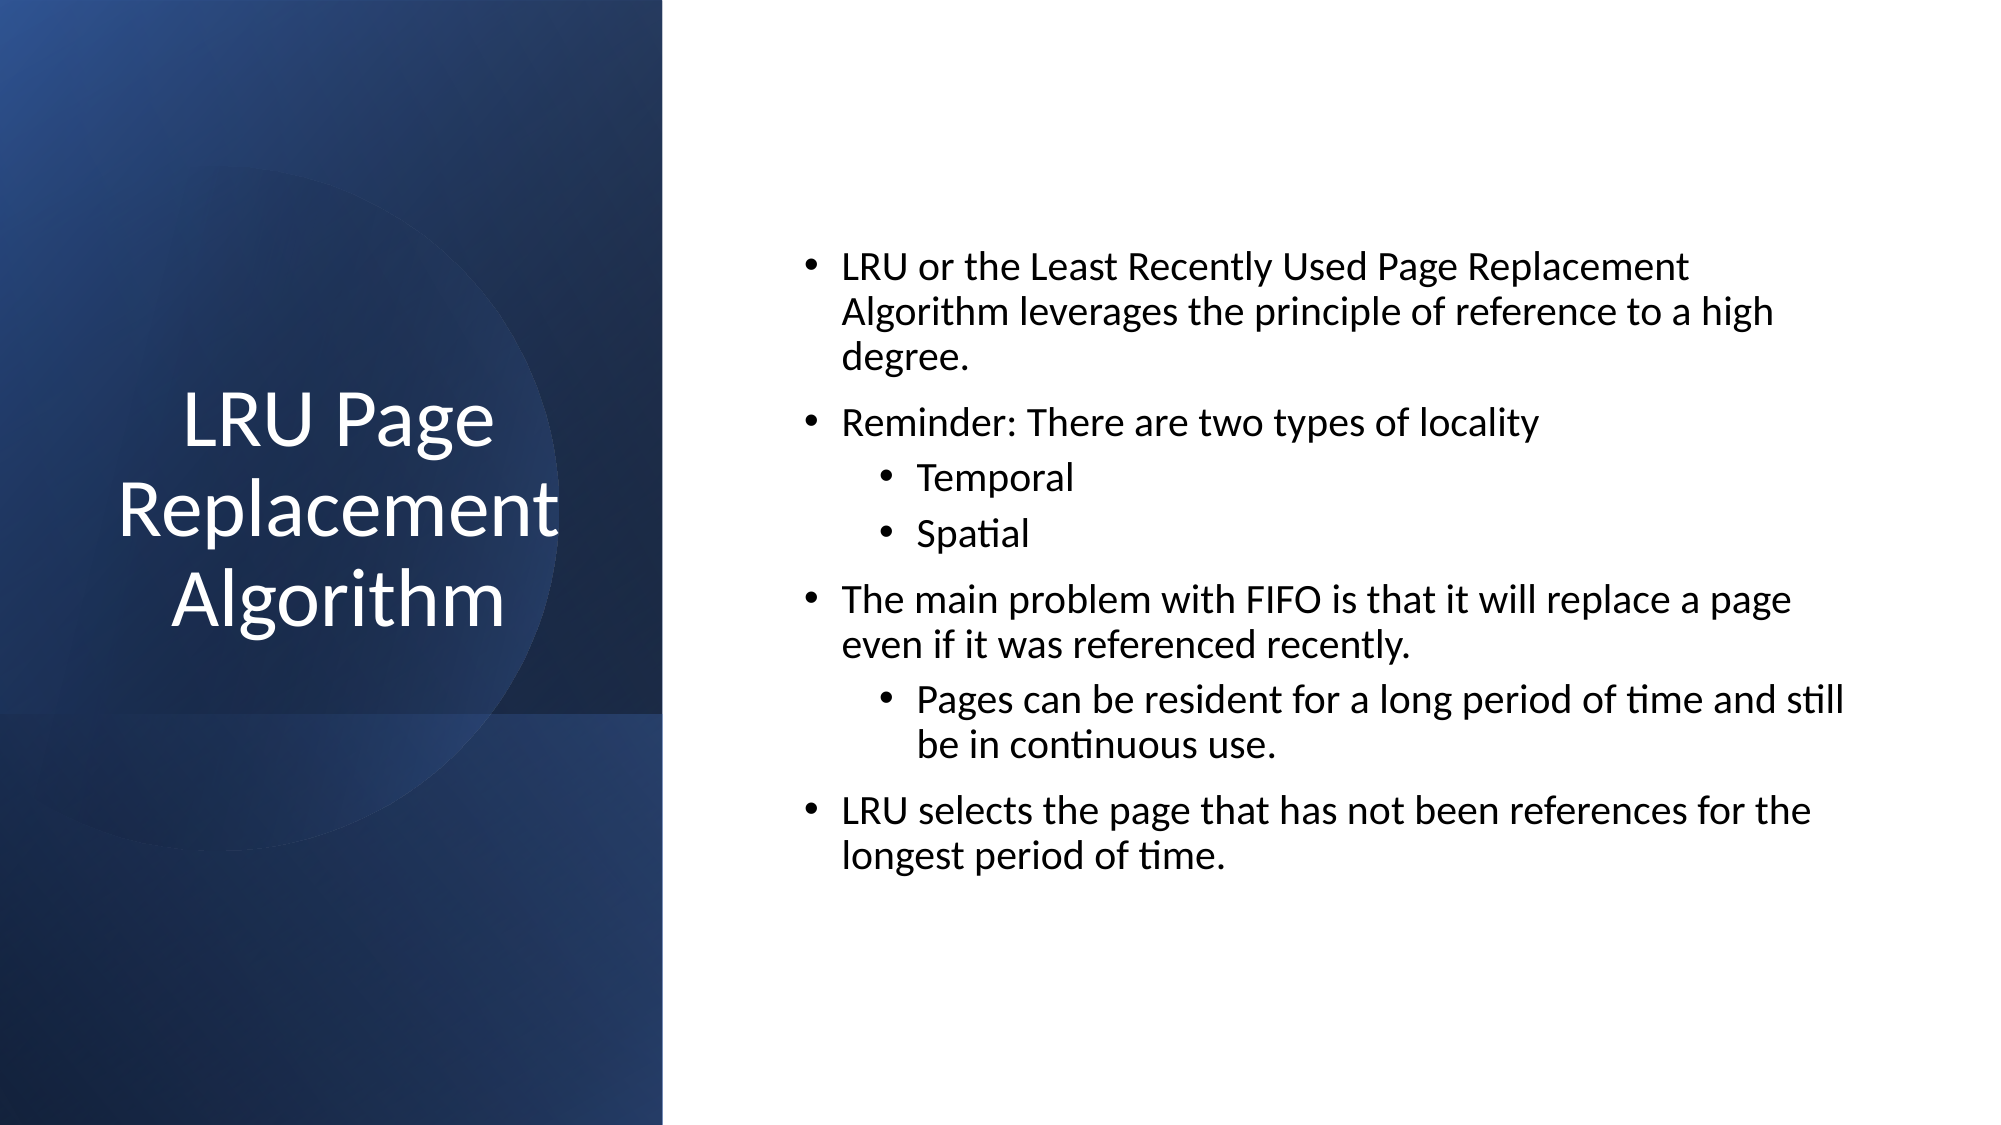

# LRU Page Replacement Algorithm
LRU or the Least Recently Used Page Replacement Algorithm leverages the principle of reference to a high degree.
Reminder: There are two types of locality
Temporal
Spatial
The main problem with FIFO is that it will replace a page even if it was referenced recently.
Pages can be resident for a long period of time and still be in continuous use.
LRU selects the page that has not been references for the longest period of time.